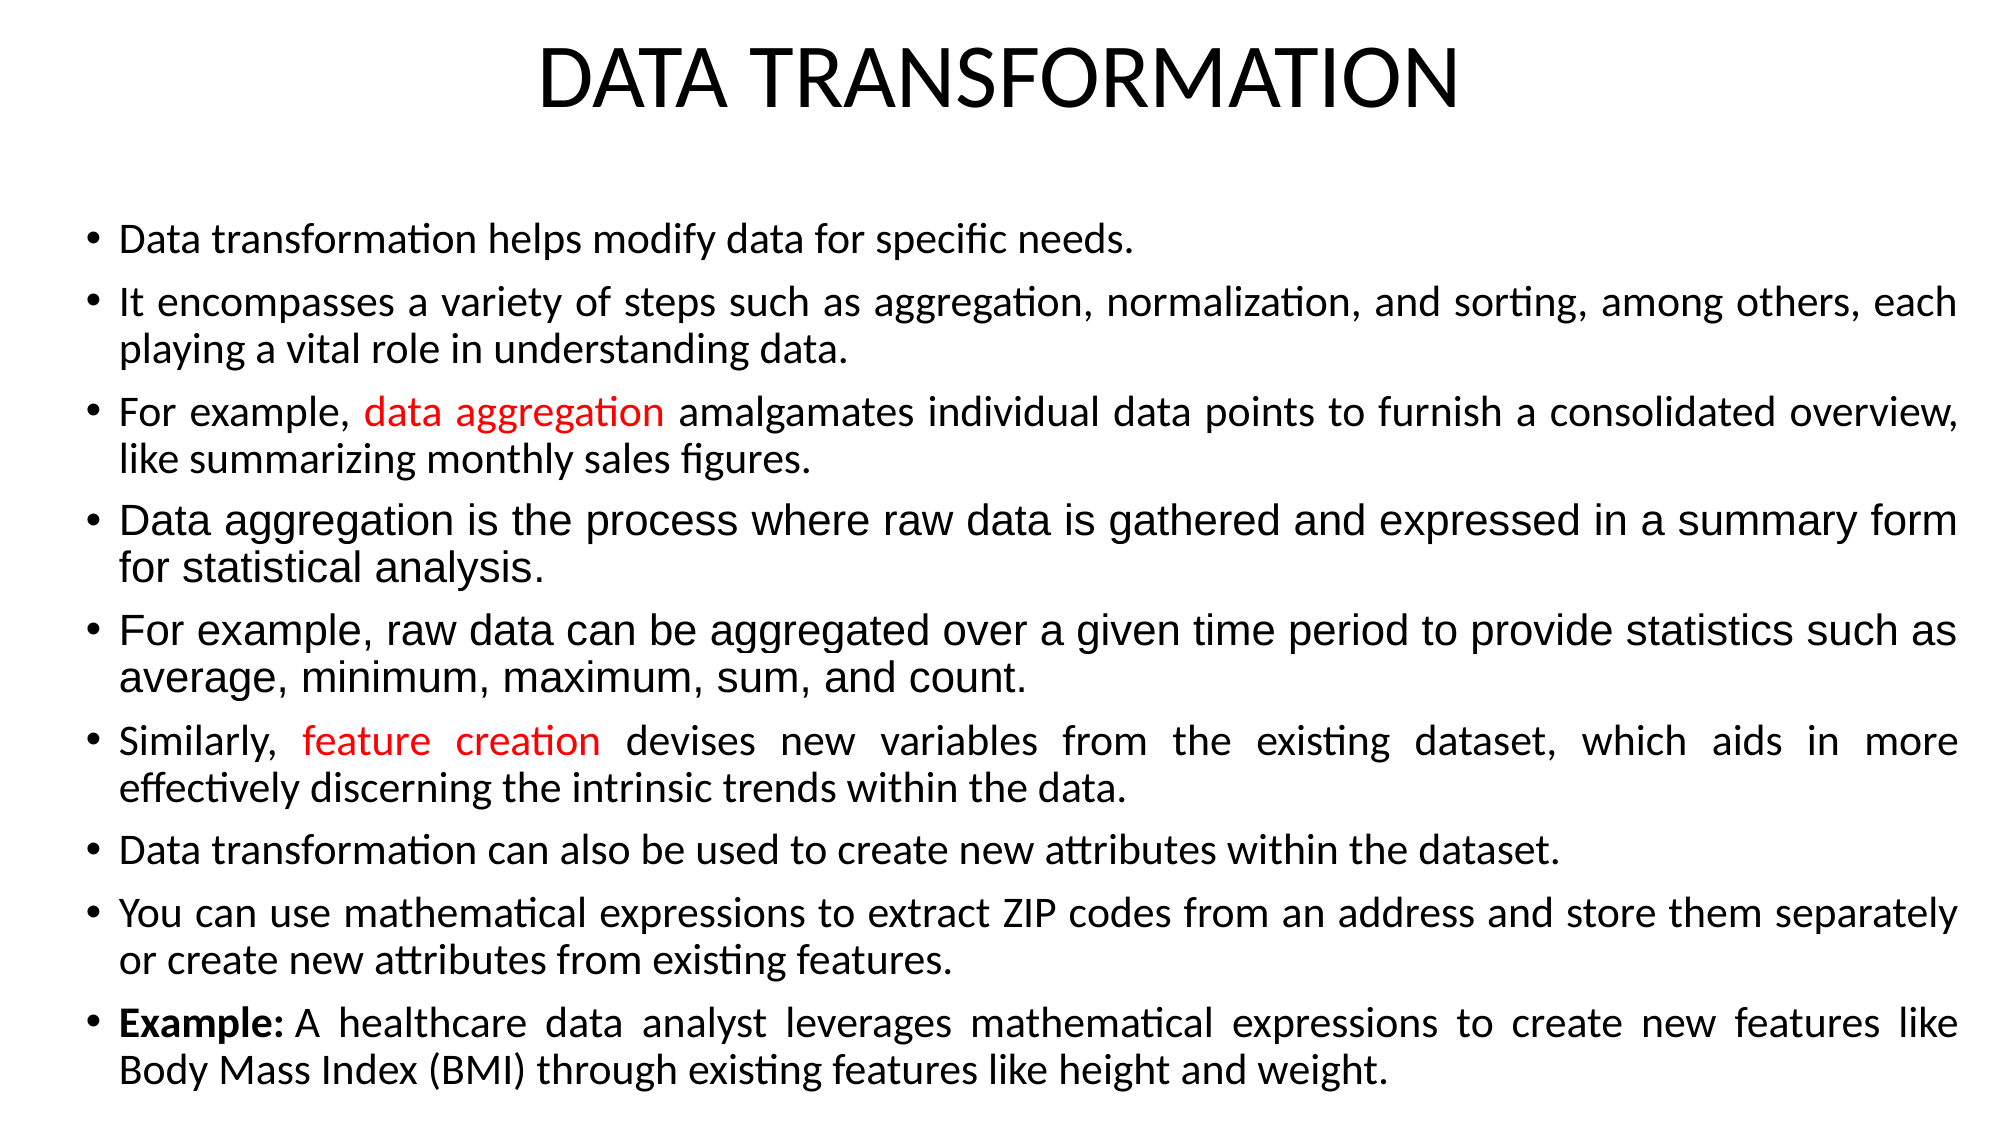

# DATA TRANSFORMATION
Data transformation helps modify data for specific needs.
It encompasses a variety of steps such as aggregation, normalization, and sorting, among others, each playing a vital role in understanding data.
For example, data aggregation amalgamates individual data points to furnish a consolidated overview, like summarizing monthly sales figures.
Data aggregation is the process where raw data is gathered and expressed in a summary form for statistical analysis.
For example, raw data can be aggregated over a given time period to provide statistics such as average, minimum, maximum, sum, and count.
Similarly, feature creation devises new variables from the existing dataset, which aids in more effectively discerning the intrinsic trends within the data.
Data transformation can also be used to create new attributes within the dataset.
You can use mathematical expressions to extract ZIP codes from an address and store them separately or create new attributes from existing features.
Example: A healthcare data analyst leverages mathematical expressions to create new features like Body Mass Index (BMI) through existing features like height and weight.